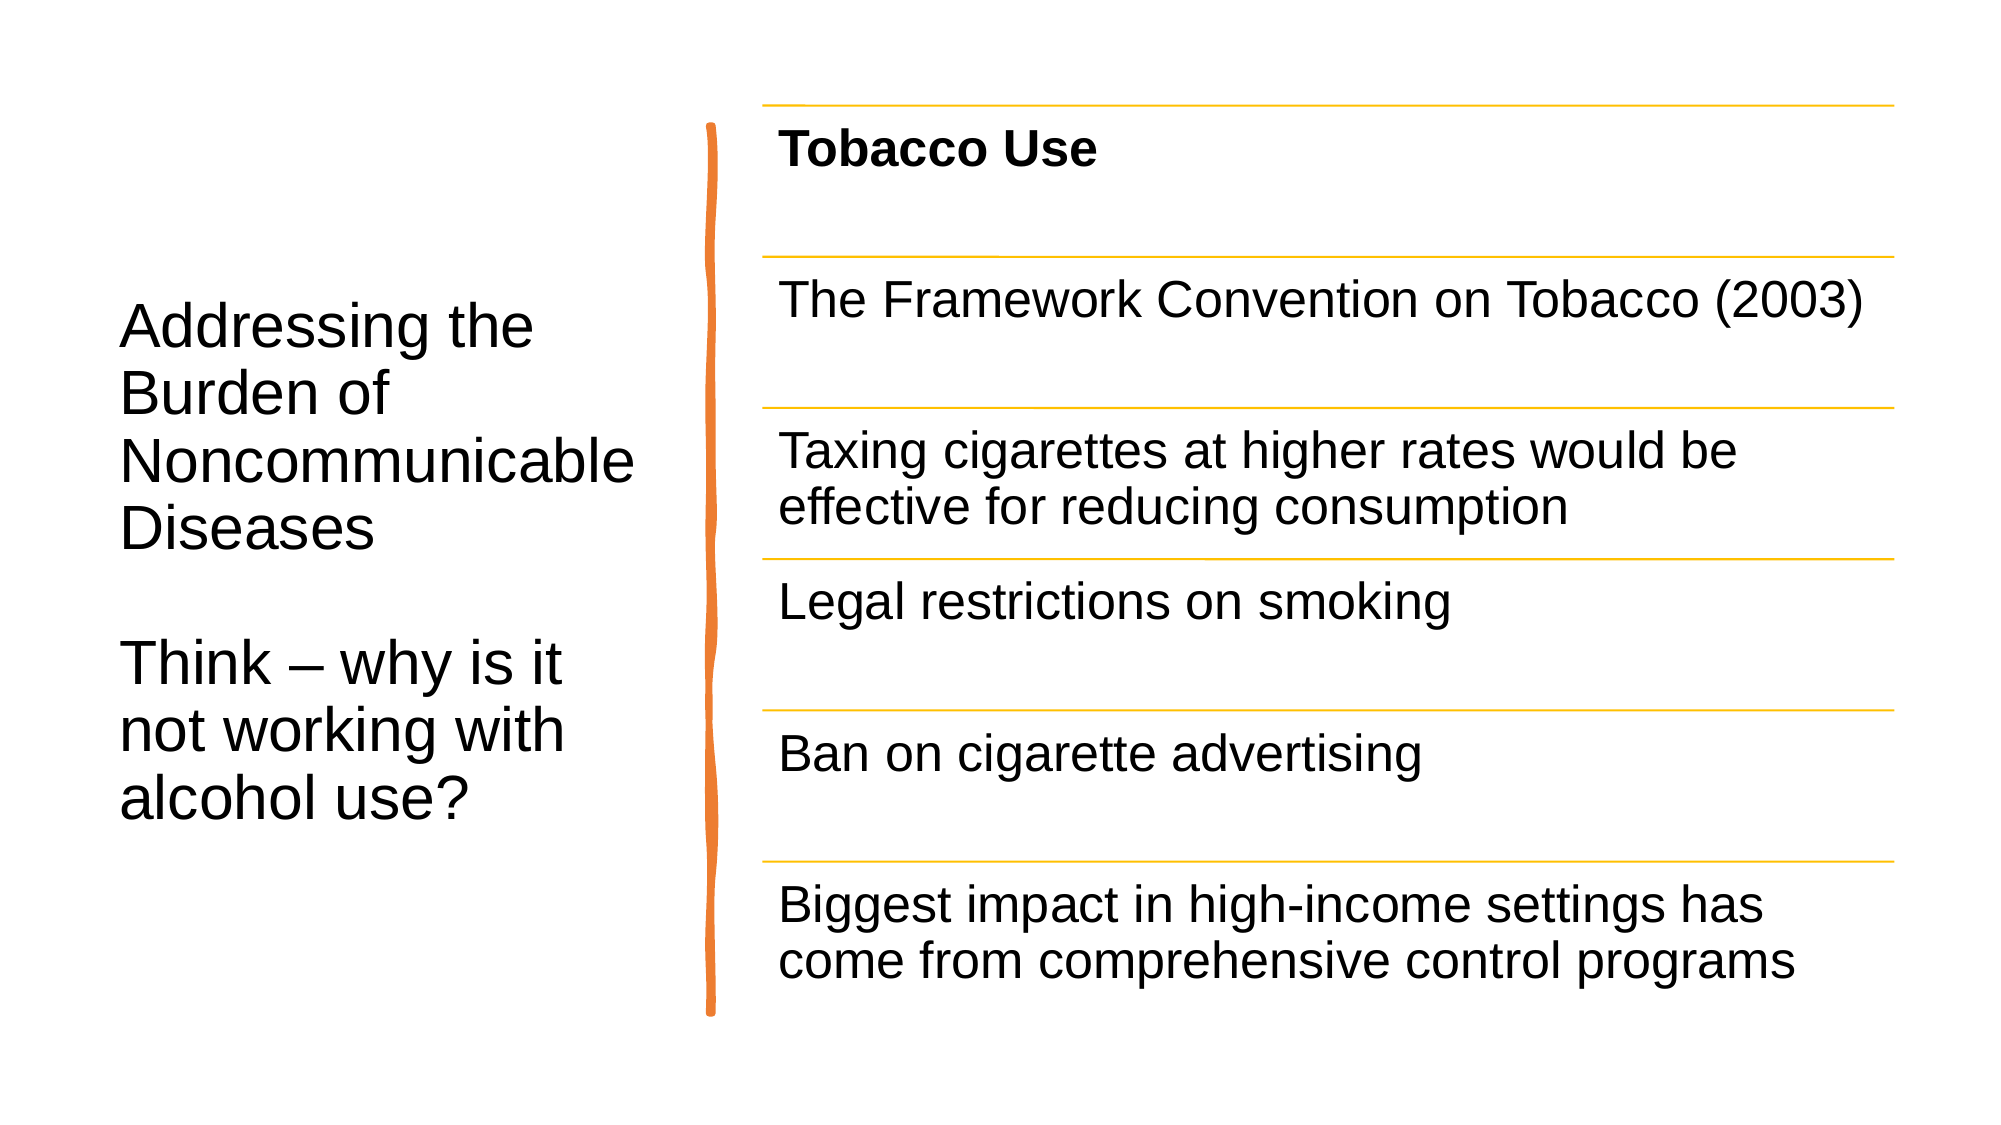

Tobacco Use
The Framework Convention on Tobacco (2003)
Taxing cigarettes at higher rates would be effective for reducing consumption
Legal restrictions on smoking
Ban on cigarette advertising
Biggest impact in high-income settings has come from comprehensive control programs
# Addressing the Burden of Noncommunicable Diseases Think – why is it not working with alcohol use?